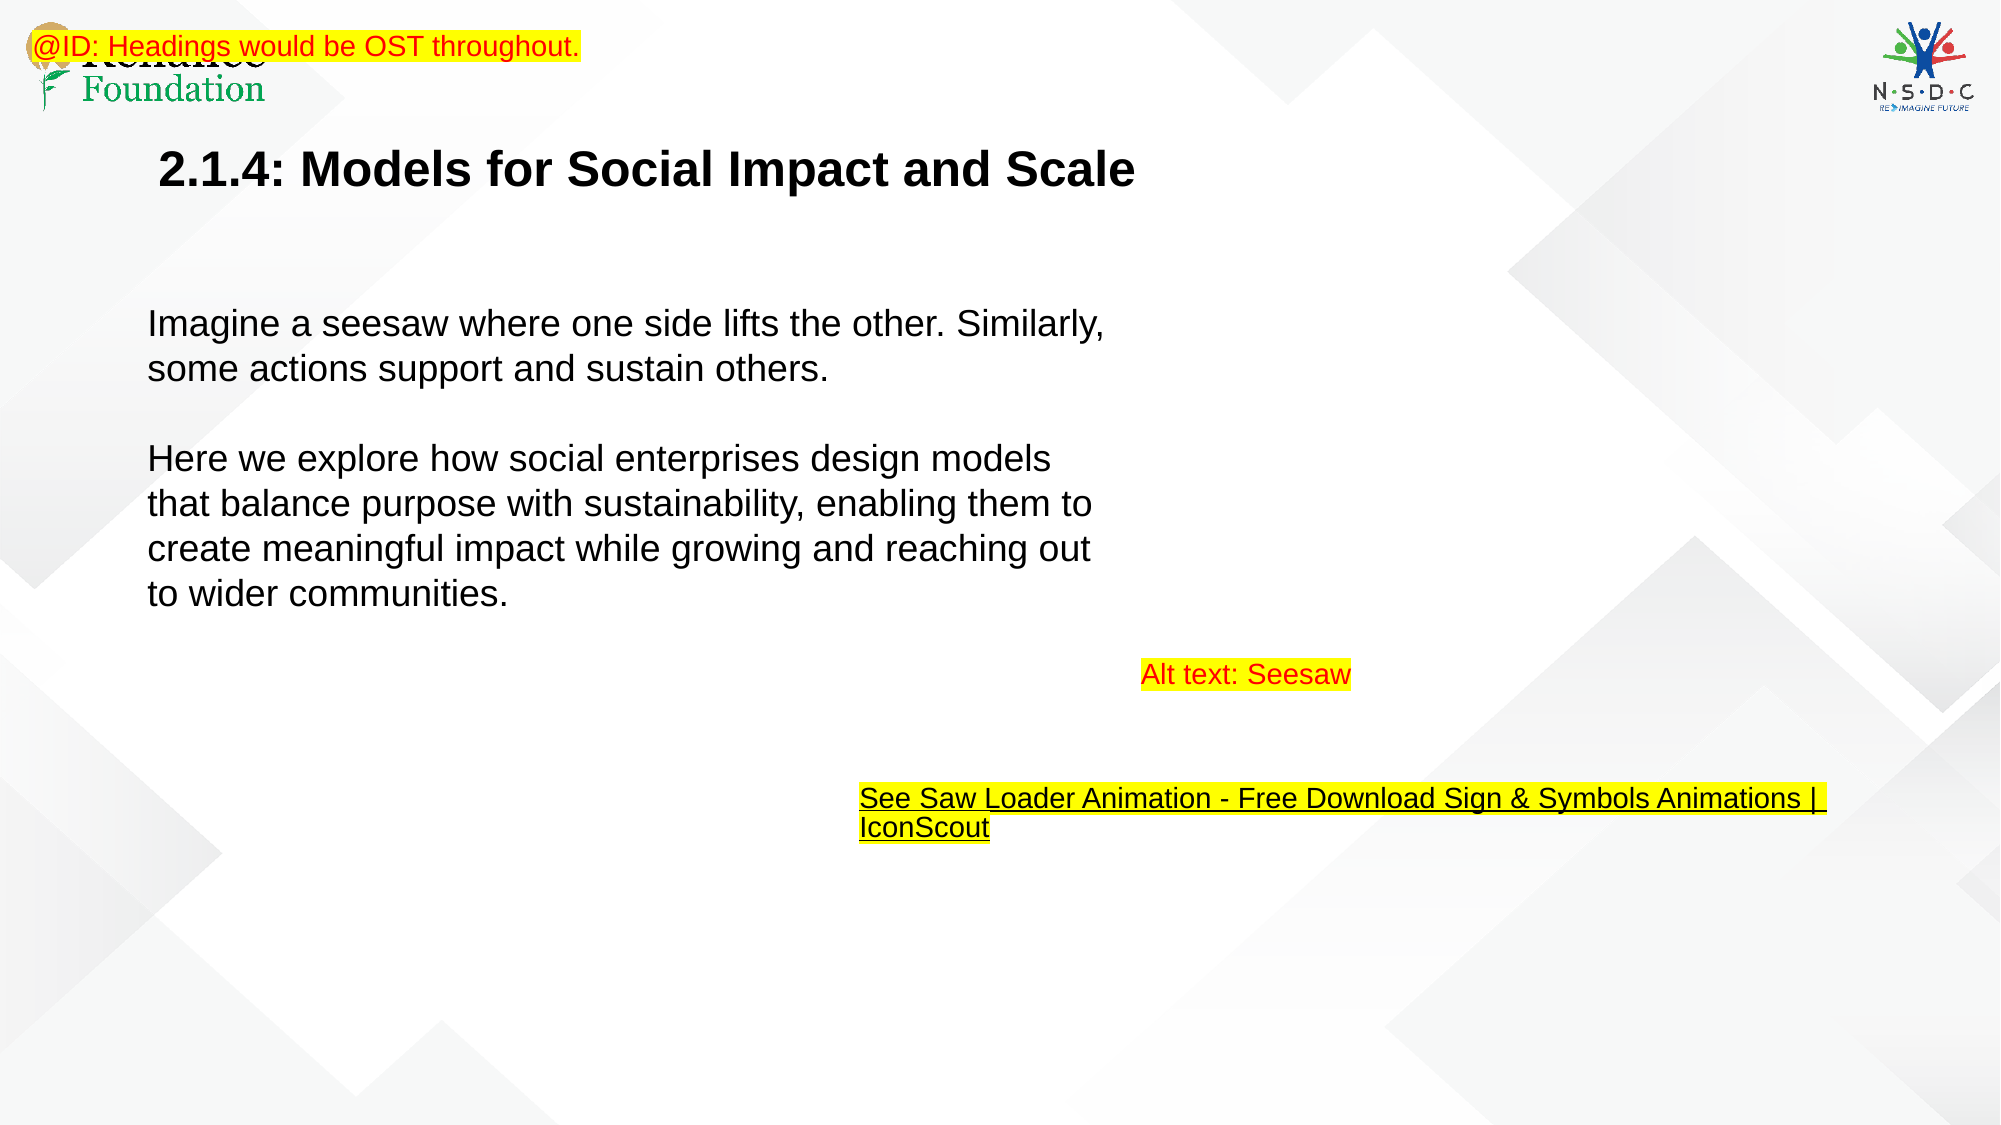

@ID: Headings would be OST throughout.
2.1.4: Models for Social Impact and Scale
Imagine a seesaw where one side lifts the other. Similarly, some actions support and sustain others.

Here we explore how social enterprises design models that balance purpose with sustainability, enabling them to create meaningful impact while growing and reaching out to wider communities.
Alt text: Seesaw
See Saw Loader Animation - Free Download Sign & Symbols Animations | IconScout